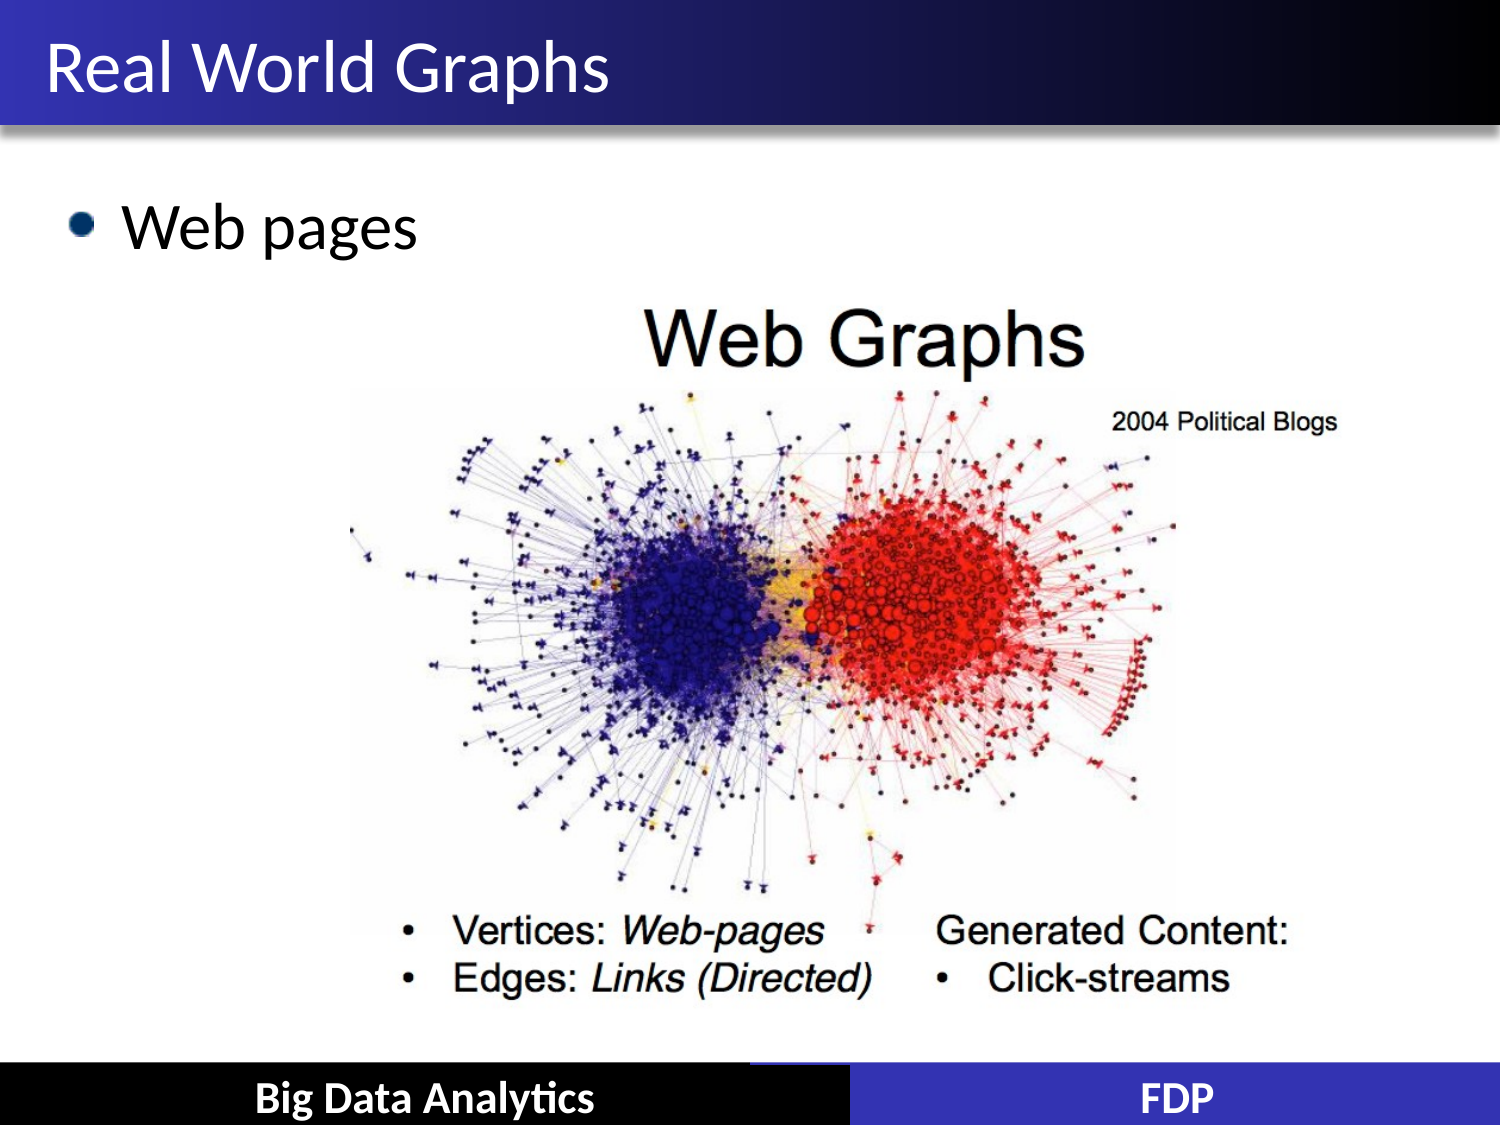

# Real World Graphs
Web pages

Big Data Analytics
FDP